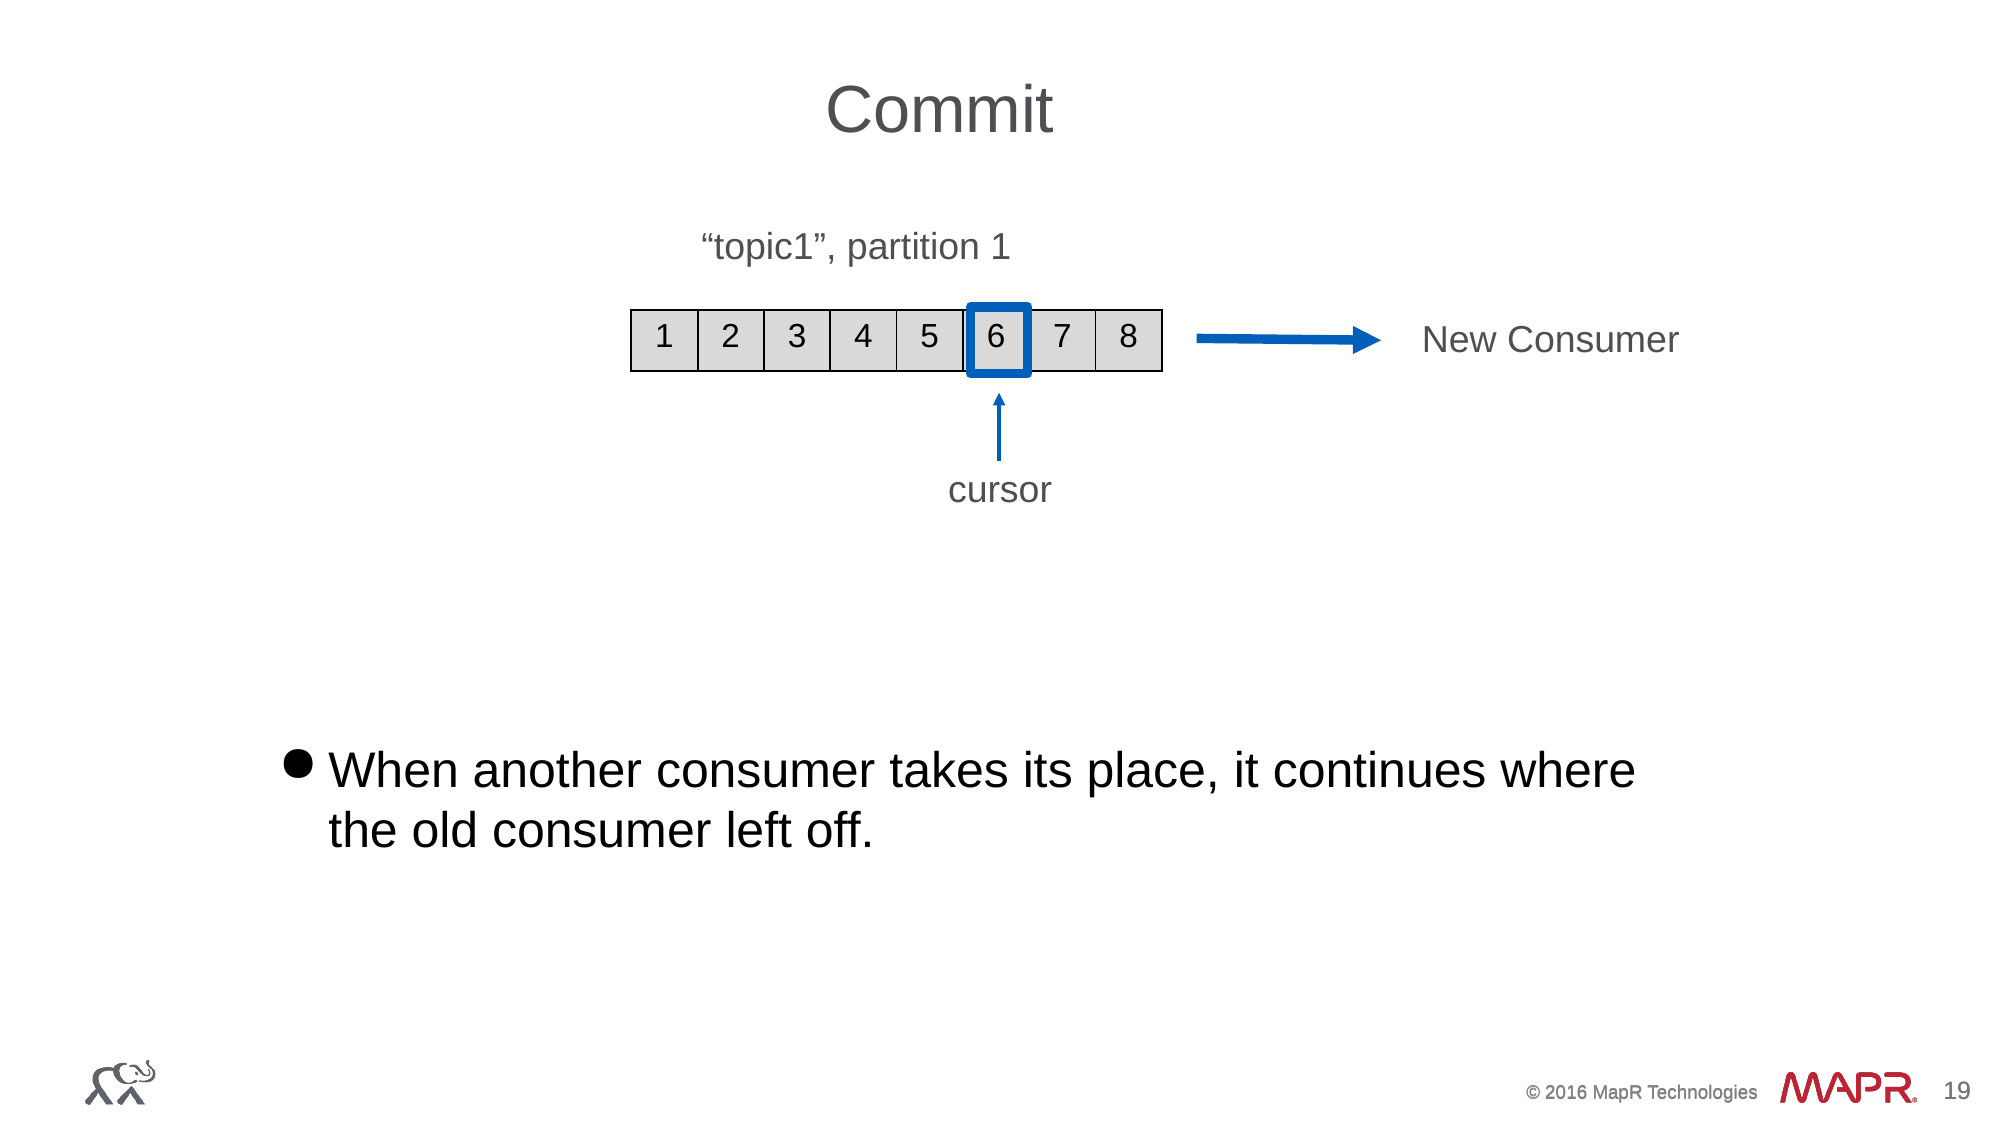

Commit
“topic1”, partition 1

New Consumer
| 1 | 2 | 3 | 4 | 5 | 6 | 7 | 8 |
| --- | --- | --- | --- | --- | --- | --- | --- |
cursor
When another consumer takes its place, it continues where the old consumer left off.